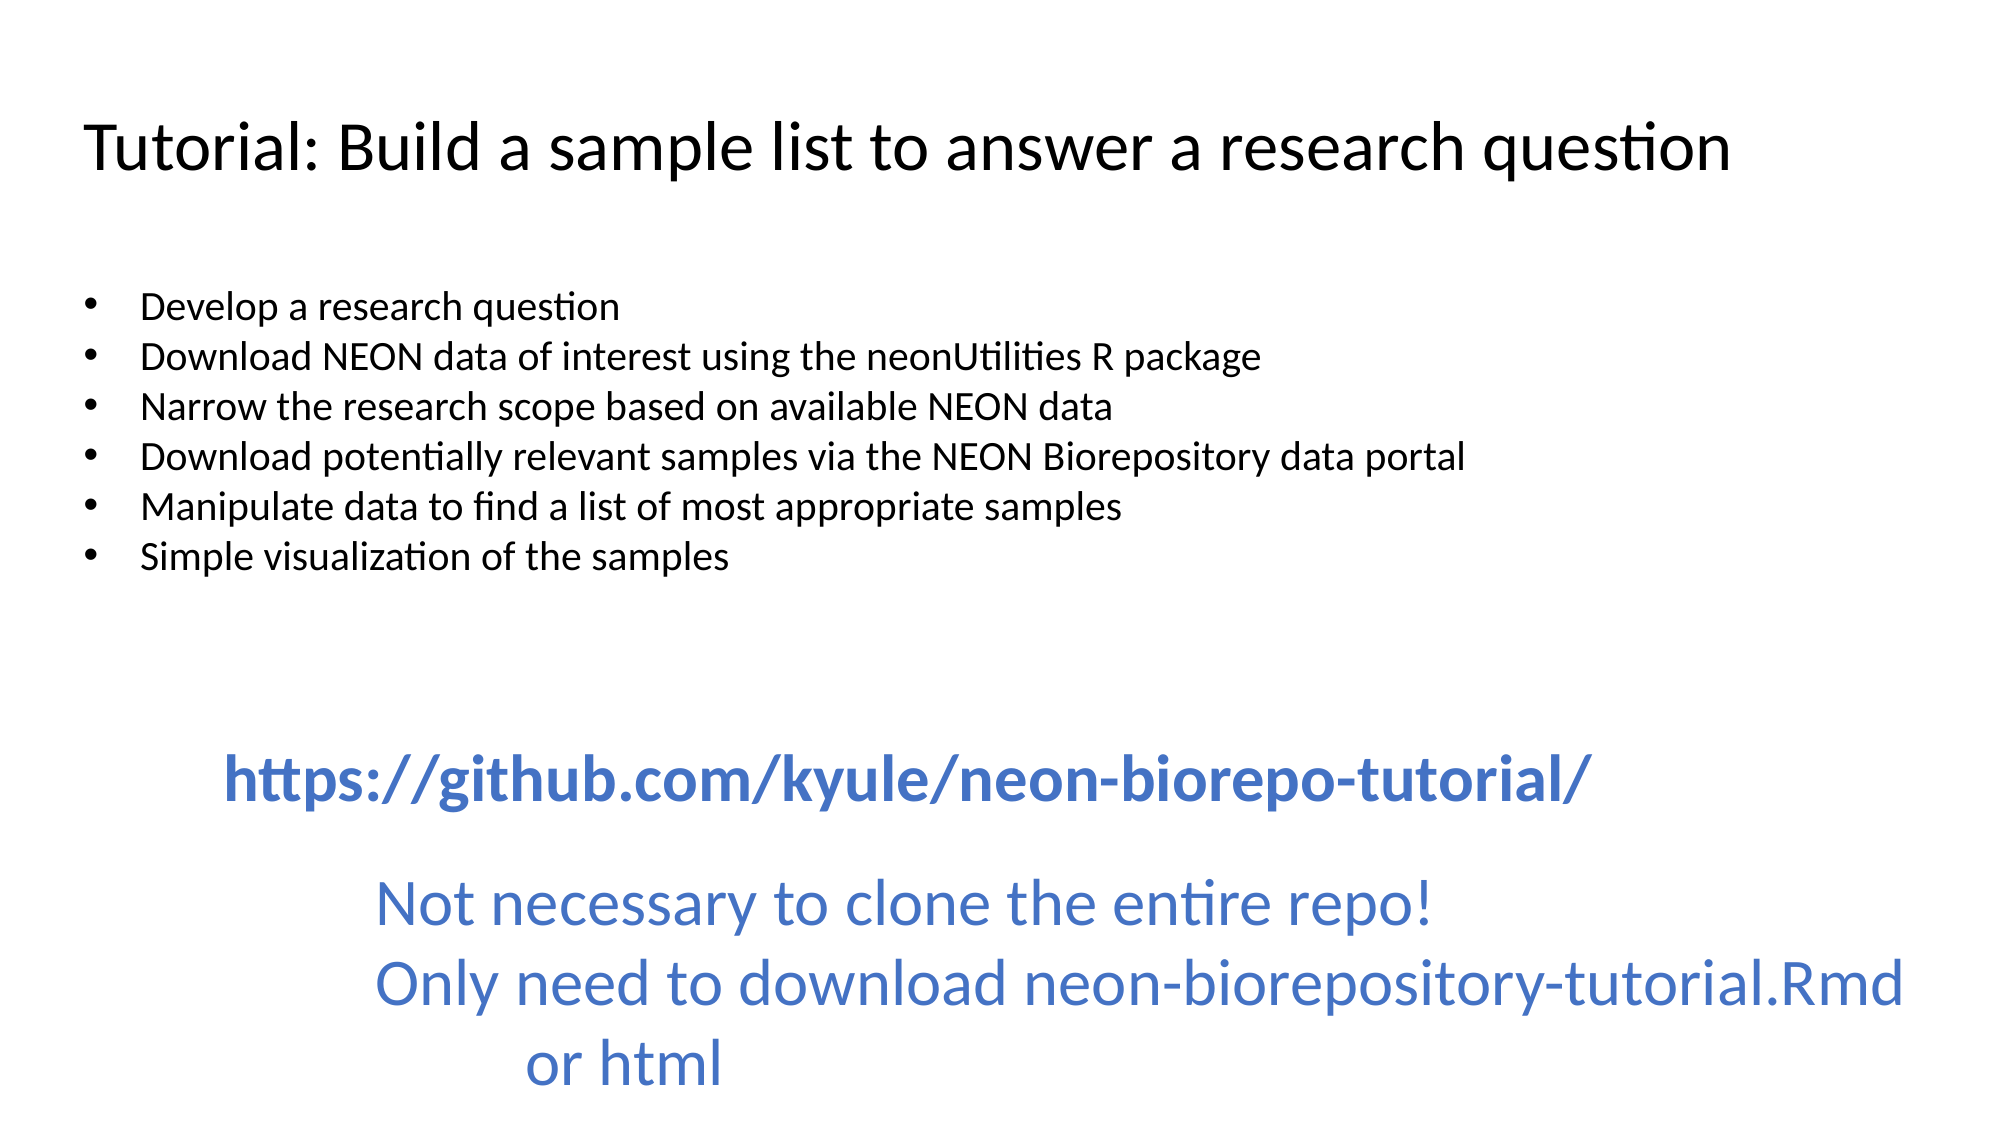

# Tutorial: Build a sample list to answer a research question

Develop a research question
Download NEON data of interest using the neonUtilities R package
Narrow the research scope based on available NEON data
Download potentially relevant samples via the NEON Biorepository data portal
Manipulate data to find a list of most appropriate samples
Simple visualization of the samples

https://github.com/kyule/neon-biorepo-tutorial/
Not necessary to clone the entire repo!
Only need to download neon-biorepository-tutorial.Rmd
	or html